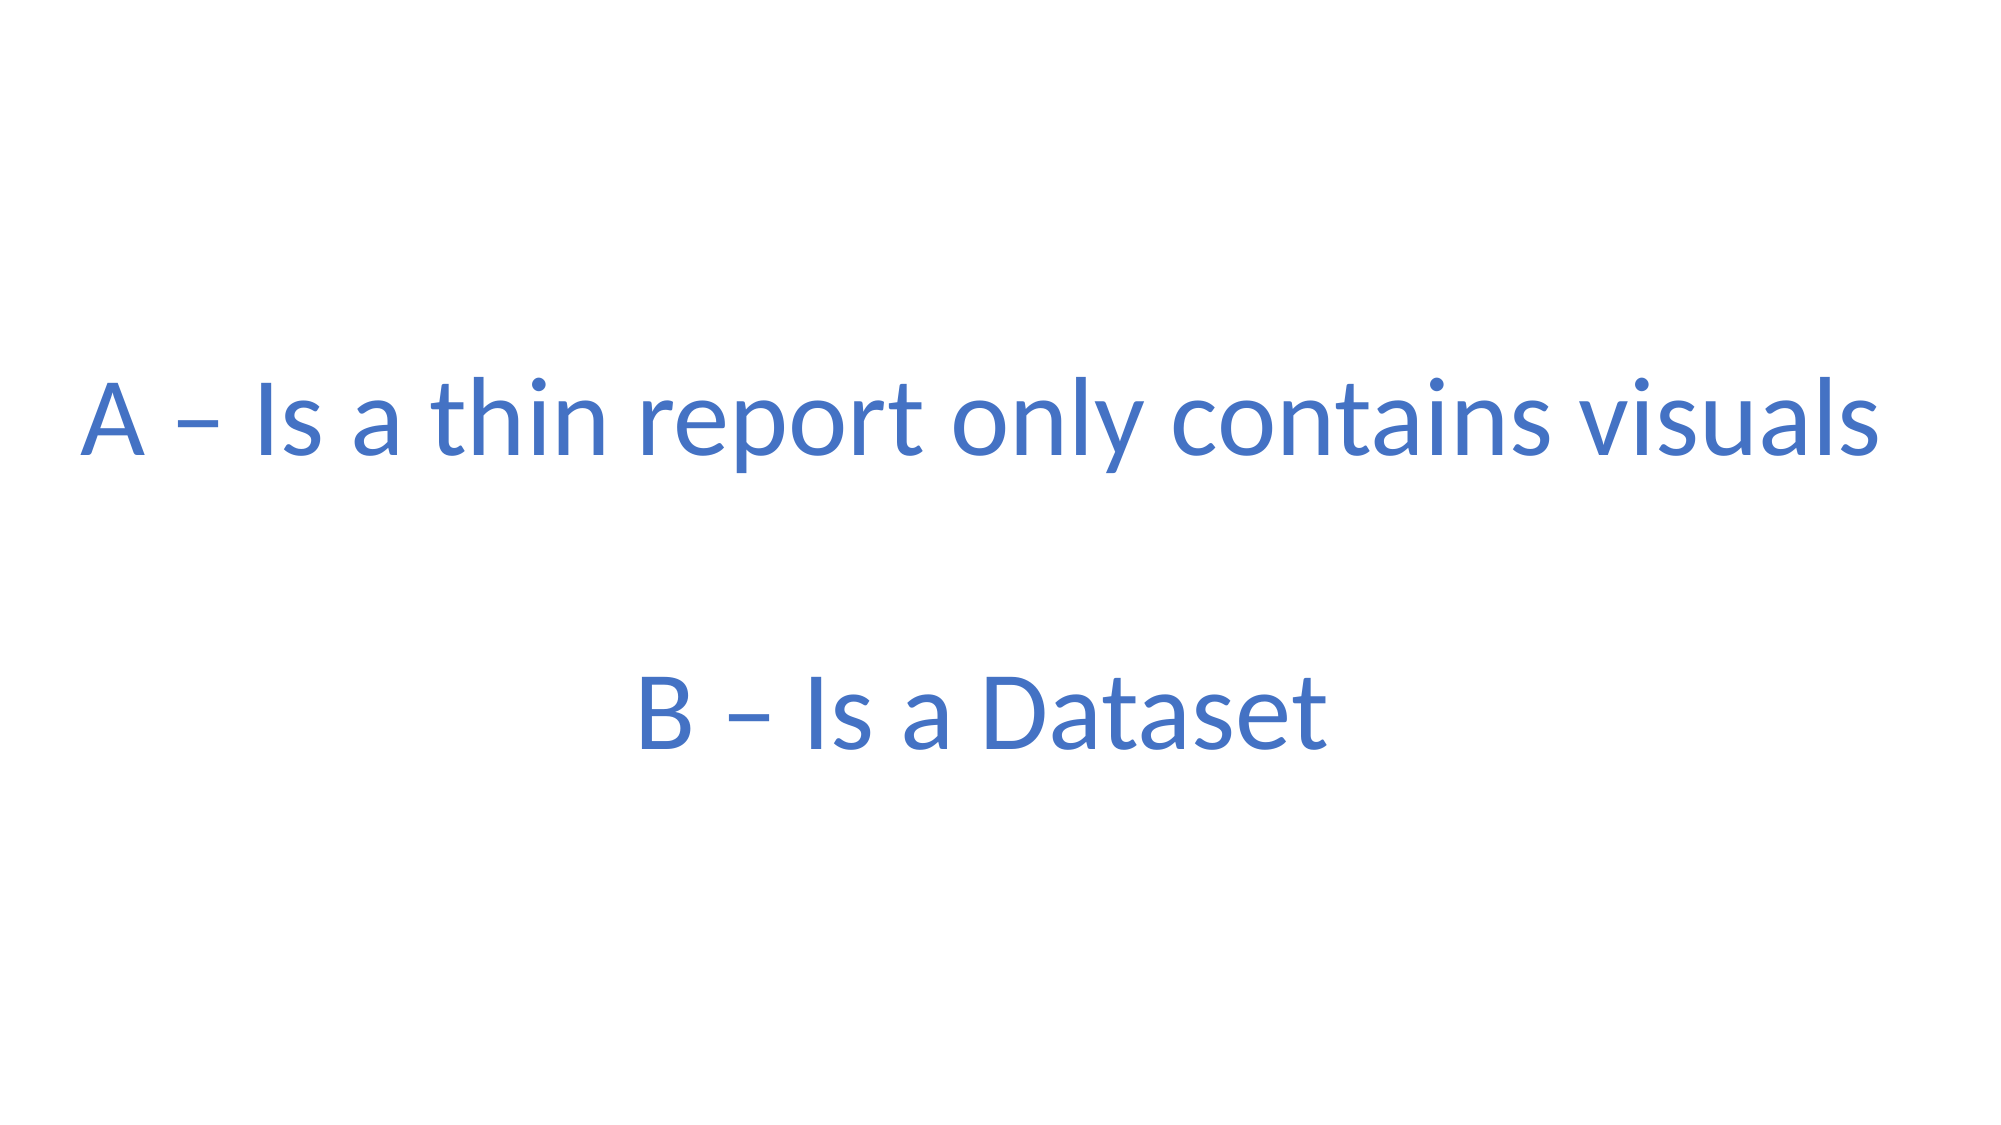

A – Is a thin report only contains visuals
B – Is a Dataset